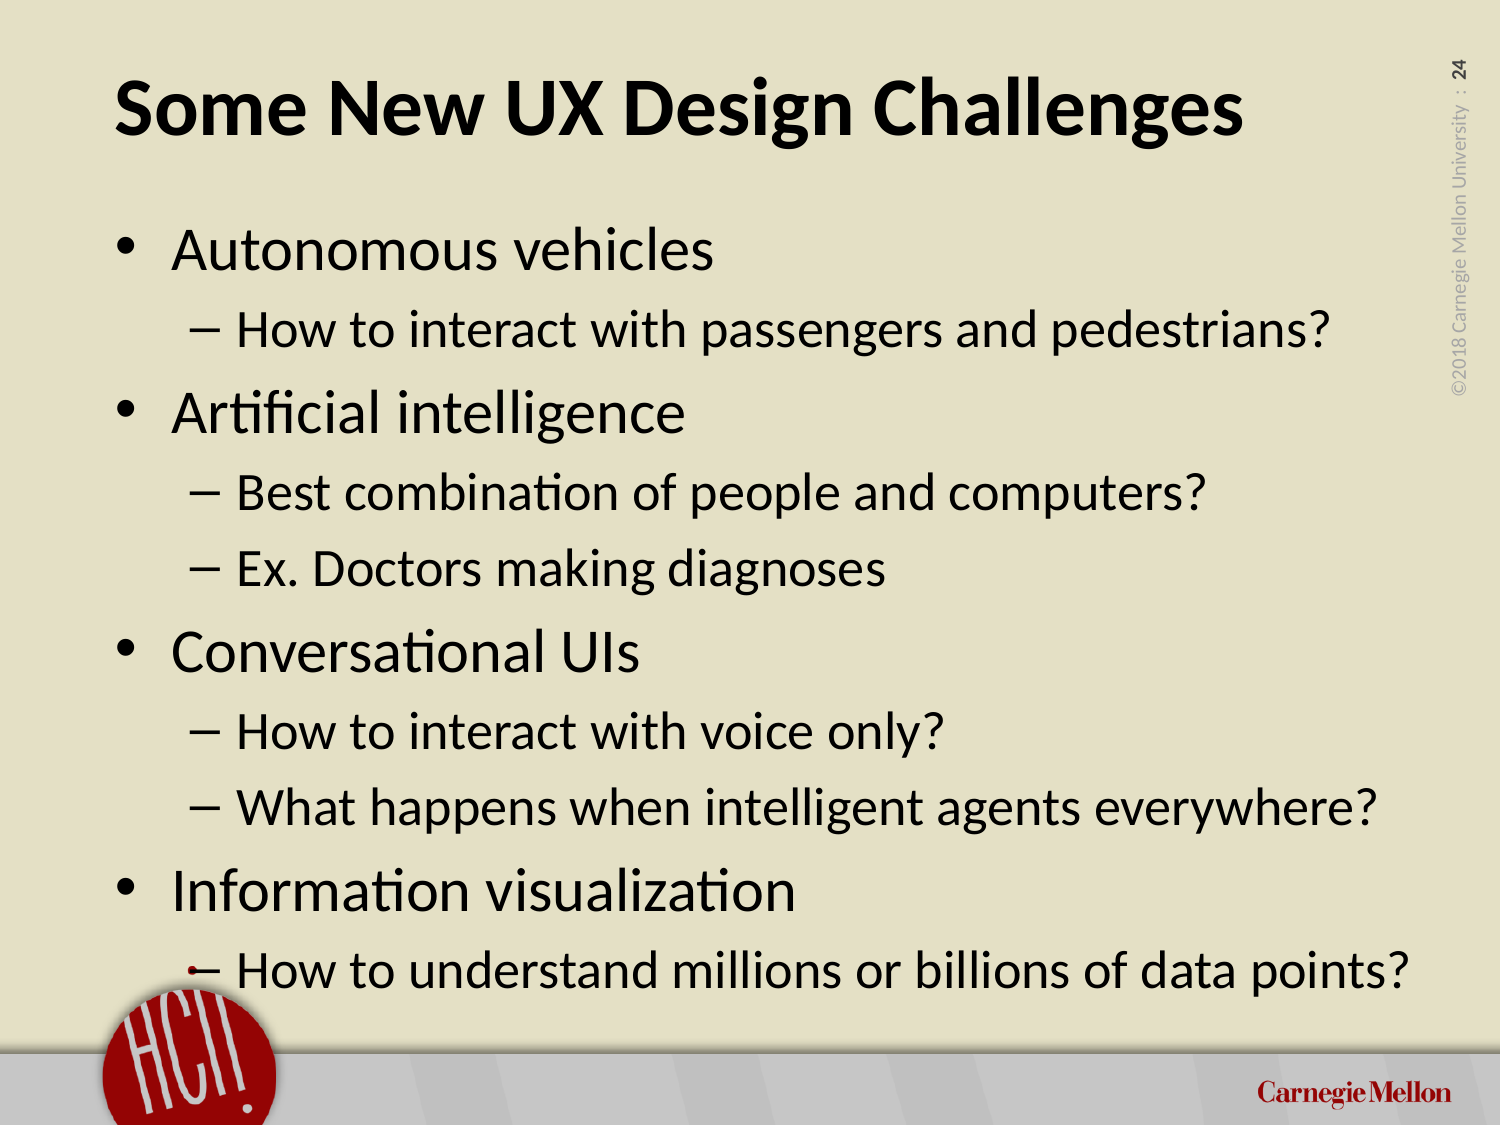

# Some New UX Design Challenges
Autonomous vehicles
How to interact with passengers and pedestrians?
Artificial intelligence
Best combination of people and computers?
Ex. Doctors making diagnoses
Conversational UIs
How to interact with voice only?
What happens when intelligent agents everywhere?
Information visualization
How to understand millions or billions of data points?